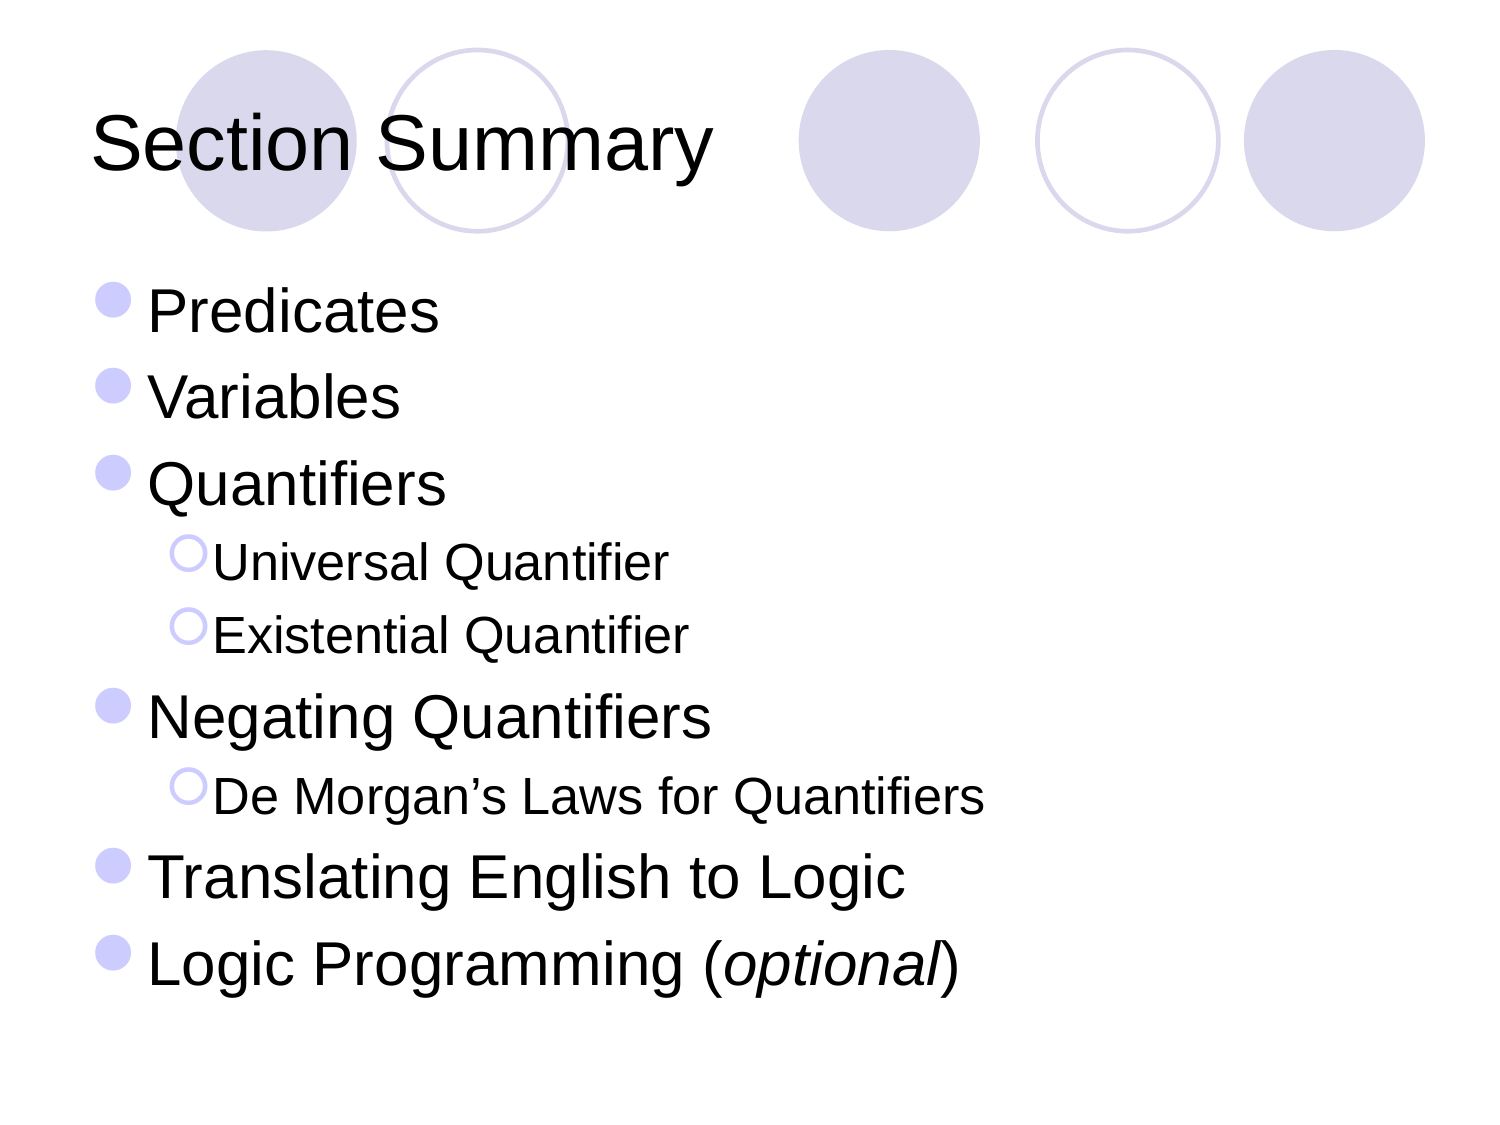

# Section Summary
Predicates
Variables
Quantifiers
Universal Quantifier
Existential Quantifier
Negating Quantifiers
De Morgan’s Laws for Quantifiers
Translating English to Logic
Logic Programming (optional)